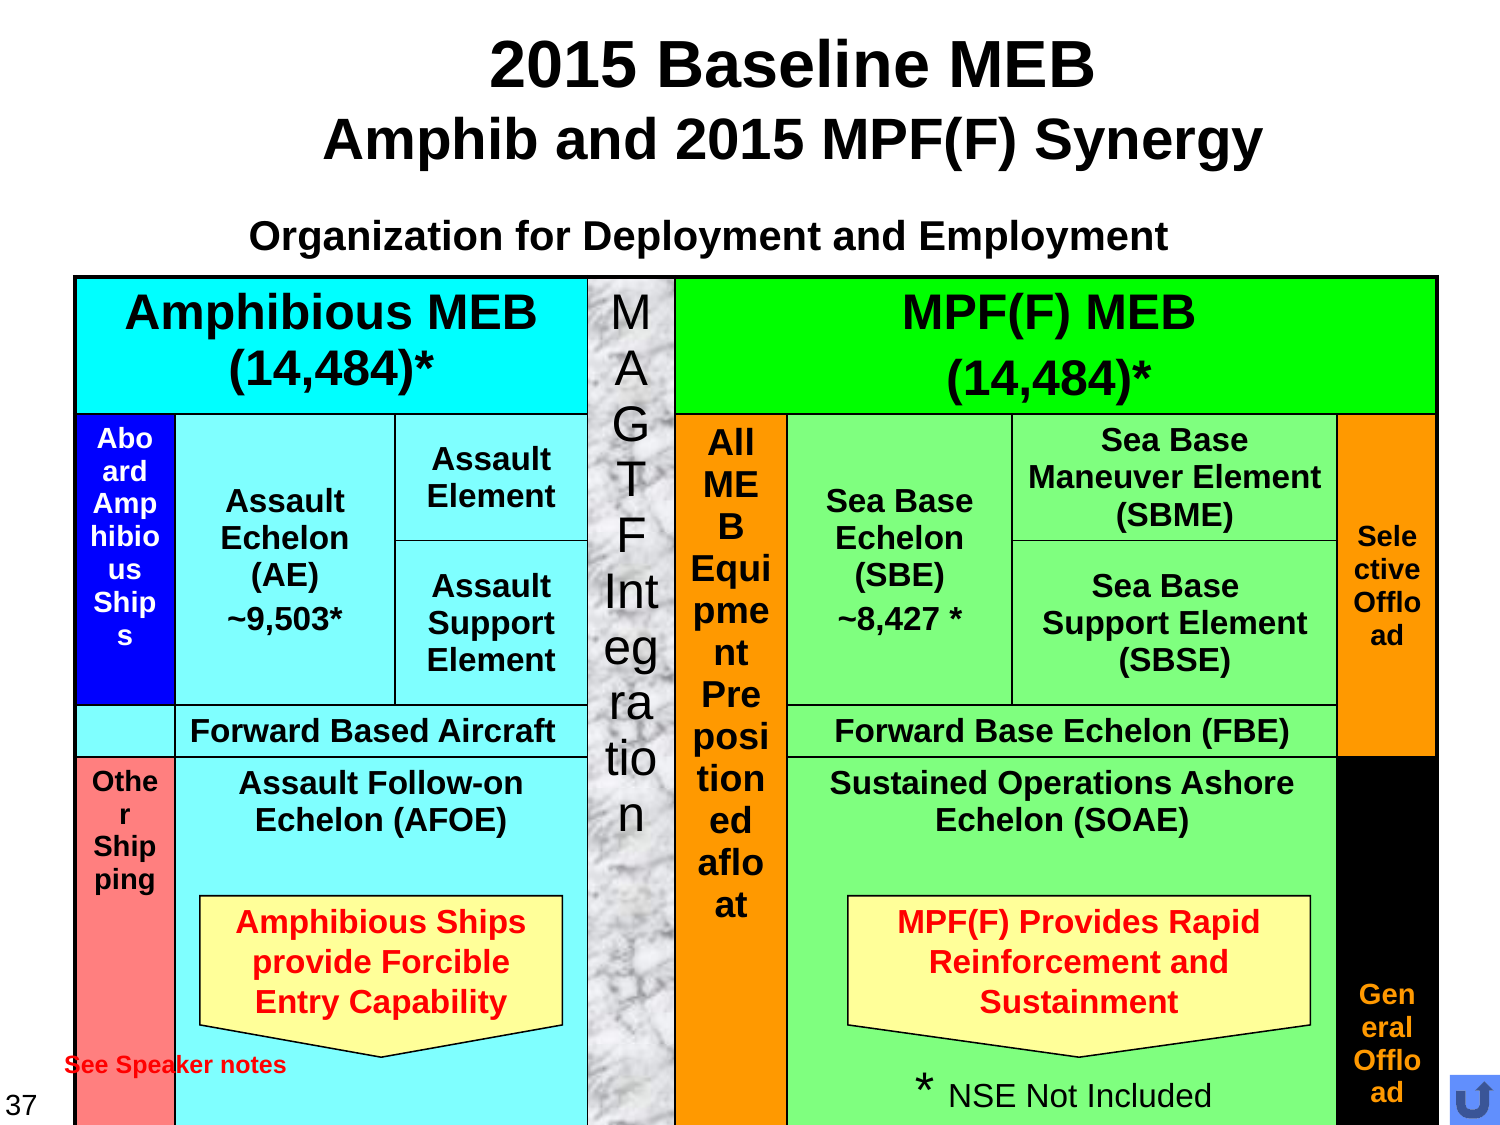

# 2015 Baseline MEB Amphib and 2015 MPF(F) Synergy
Organization for Deployment and Employment
| Amphibious MEB (14,484)\* |  |  | MAGTF Integration | MPF(F) MEB (14,484)\* |  |  |  |
| --- | --- | --- | --- | --- | --- | --- | --- |
| Aboard Amphibious Ships | Assault Echelon (AE) ~9,503\* | Assault Element |  | All MEB Equipment Prepositioned afloat | Sea Base Echelon (SBE) ~8,427 \* | Sea Base Maneuver Element (SBME) | Selective Offload |
|  |  | Assault Support Element |  |  |  | Sea Base Support Element (SBSE) |  |
|  | Forward Based Aircraft |  |  |  | Forward Base Echelon (FBE) |  |  |
| Other Shipping | Assault Follow-on Echelon (AFOE) |  |  |  | Sustained Operations Ashore Echelon (SOAE) |  | General Offload |

Amphibious Ships provide Forcible Entry Capability
MPF(F) Provides Rapid Reinforcement and Sustainment
See Speaker notes
* NSE Not Included
37